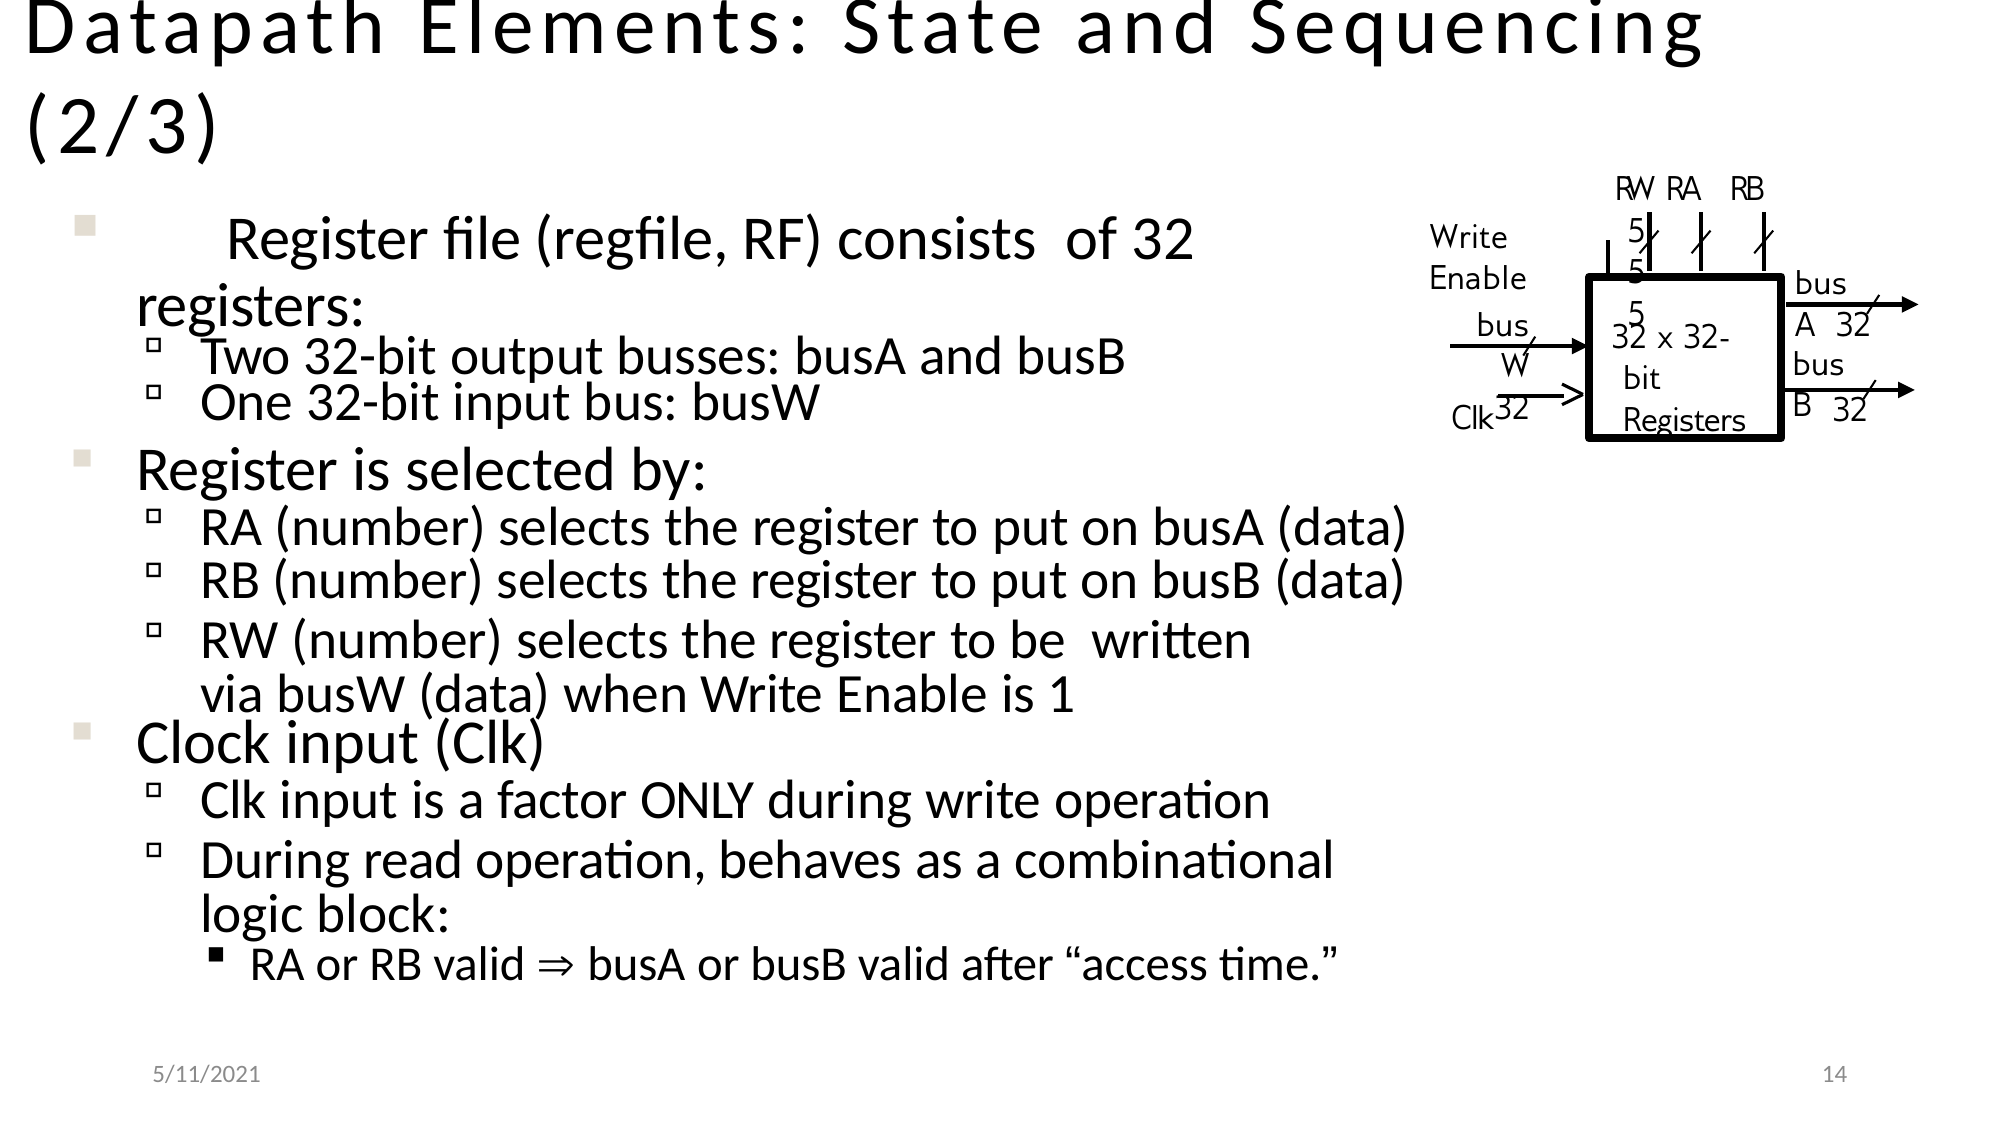

# Datapath Elements: State and Sequencing (2/3)
RW RA  RB  5	5	5
	Register file (regfile, RF) consists  of 32 registers:
Two 32-bit output busses: busA and busB
One 32-bit input bus: busW
Register is selected by:
RA (number) selects the register to put on busA (data)
RB (number) selects the register to put on busB (data)
RW (number) selects the register to be written  via busW (data) when Write Enable is 1
Clock input (Clk)
Clk input is a factor ONLY during write operation
During read operation, behaves as a combinational  logic block:
RA or RB valid ⇒ busA or busB valid after “access time.”
Write Enable

busA

32 x 32-bit  Registers

32
busW
32

busB

32
Clk

5/11/2021
14